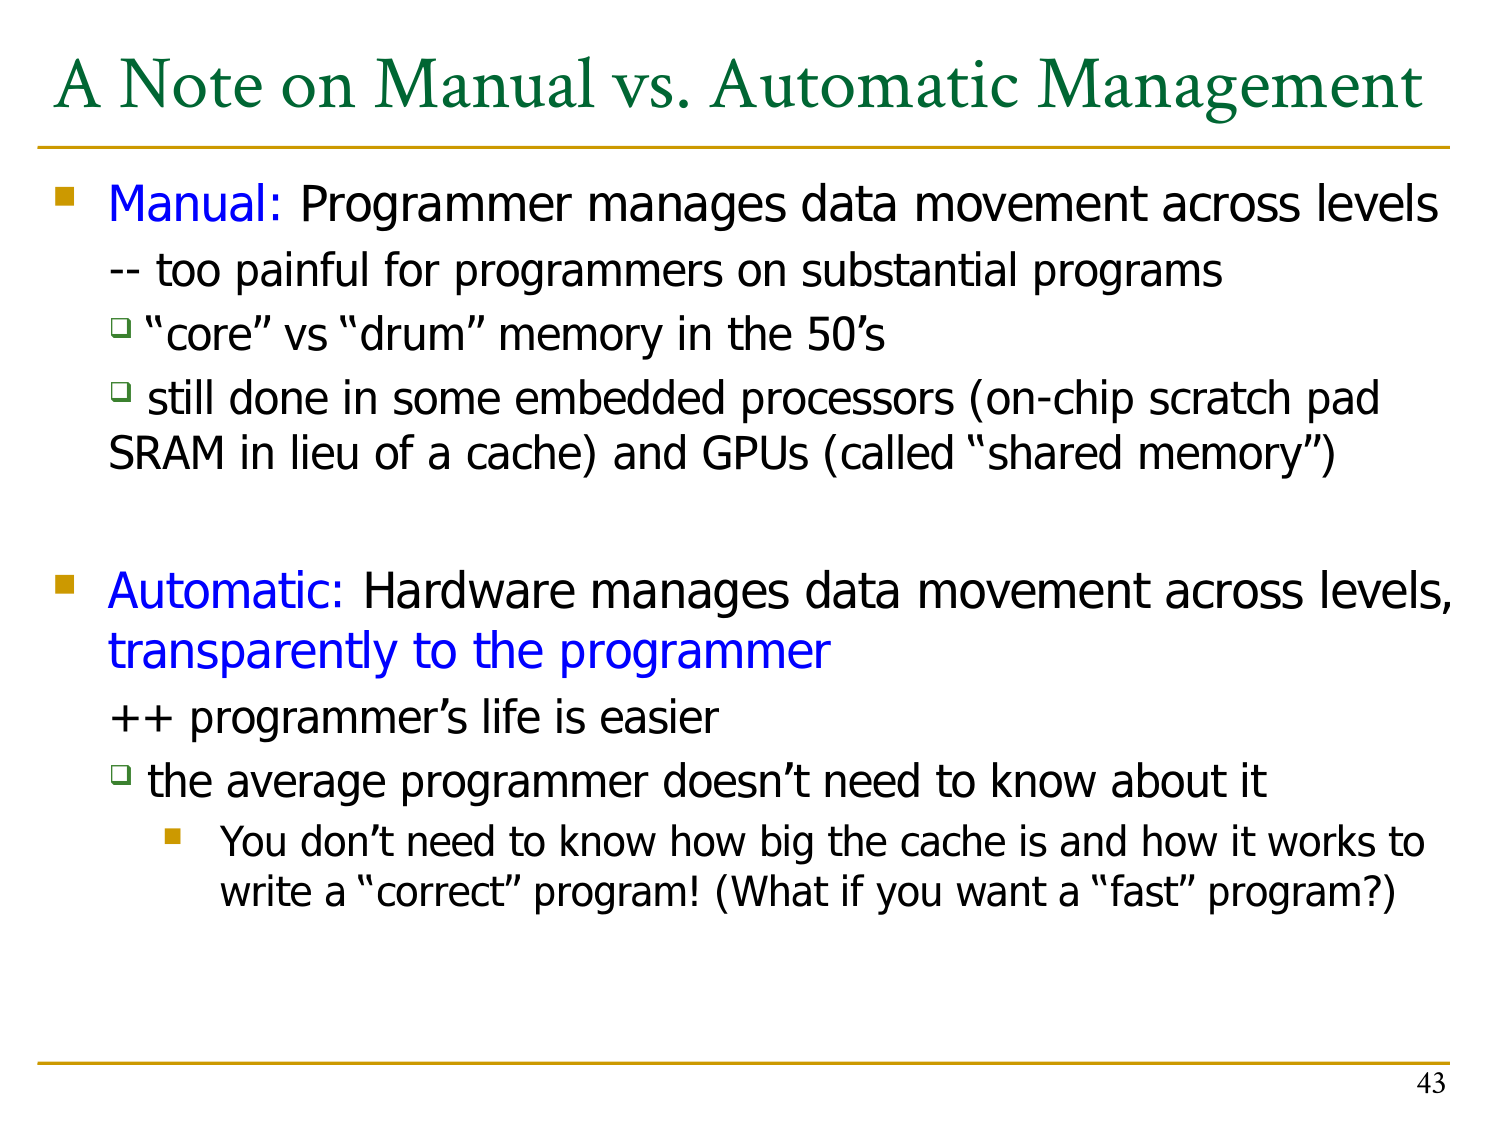

# A Note on Manual vs. Automatic Management
Manual: Programmer manages data movement across levels
-- too painful for programmers on substantial programs
 “core” vs “drum” memory in the 50’s
 still done in some embedded processors (on-chip scratch pad SRAM in lieu of a cache) and GPUs (called “shared memory”)

Automatic: Hardware manages data movement across levels, transparently to the programmer
++ programmer’s life is easier
 the average programmer doesn’t need to know about it
You don’t need to know how big the cache is and how it works to write a “correct” program! (What if you want a “fast” program?)

43